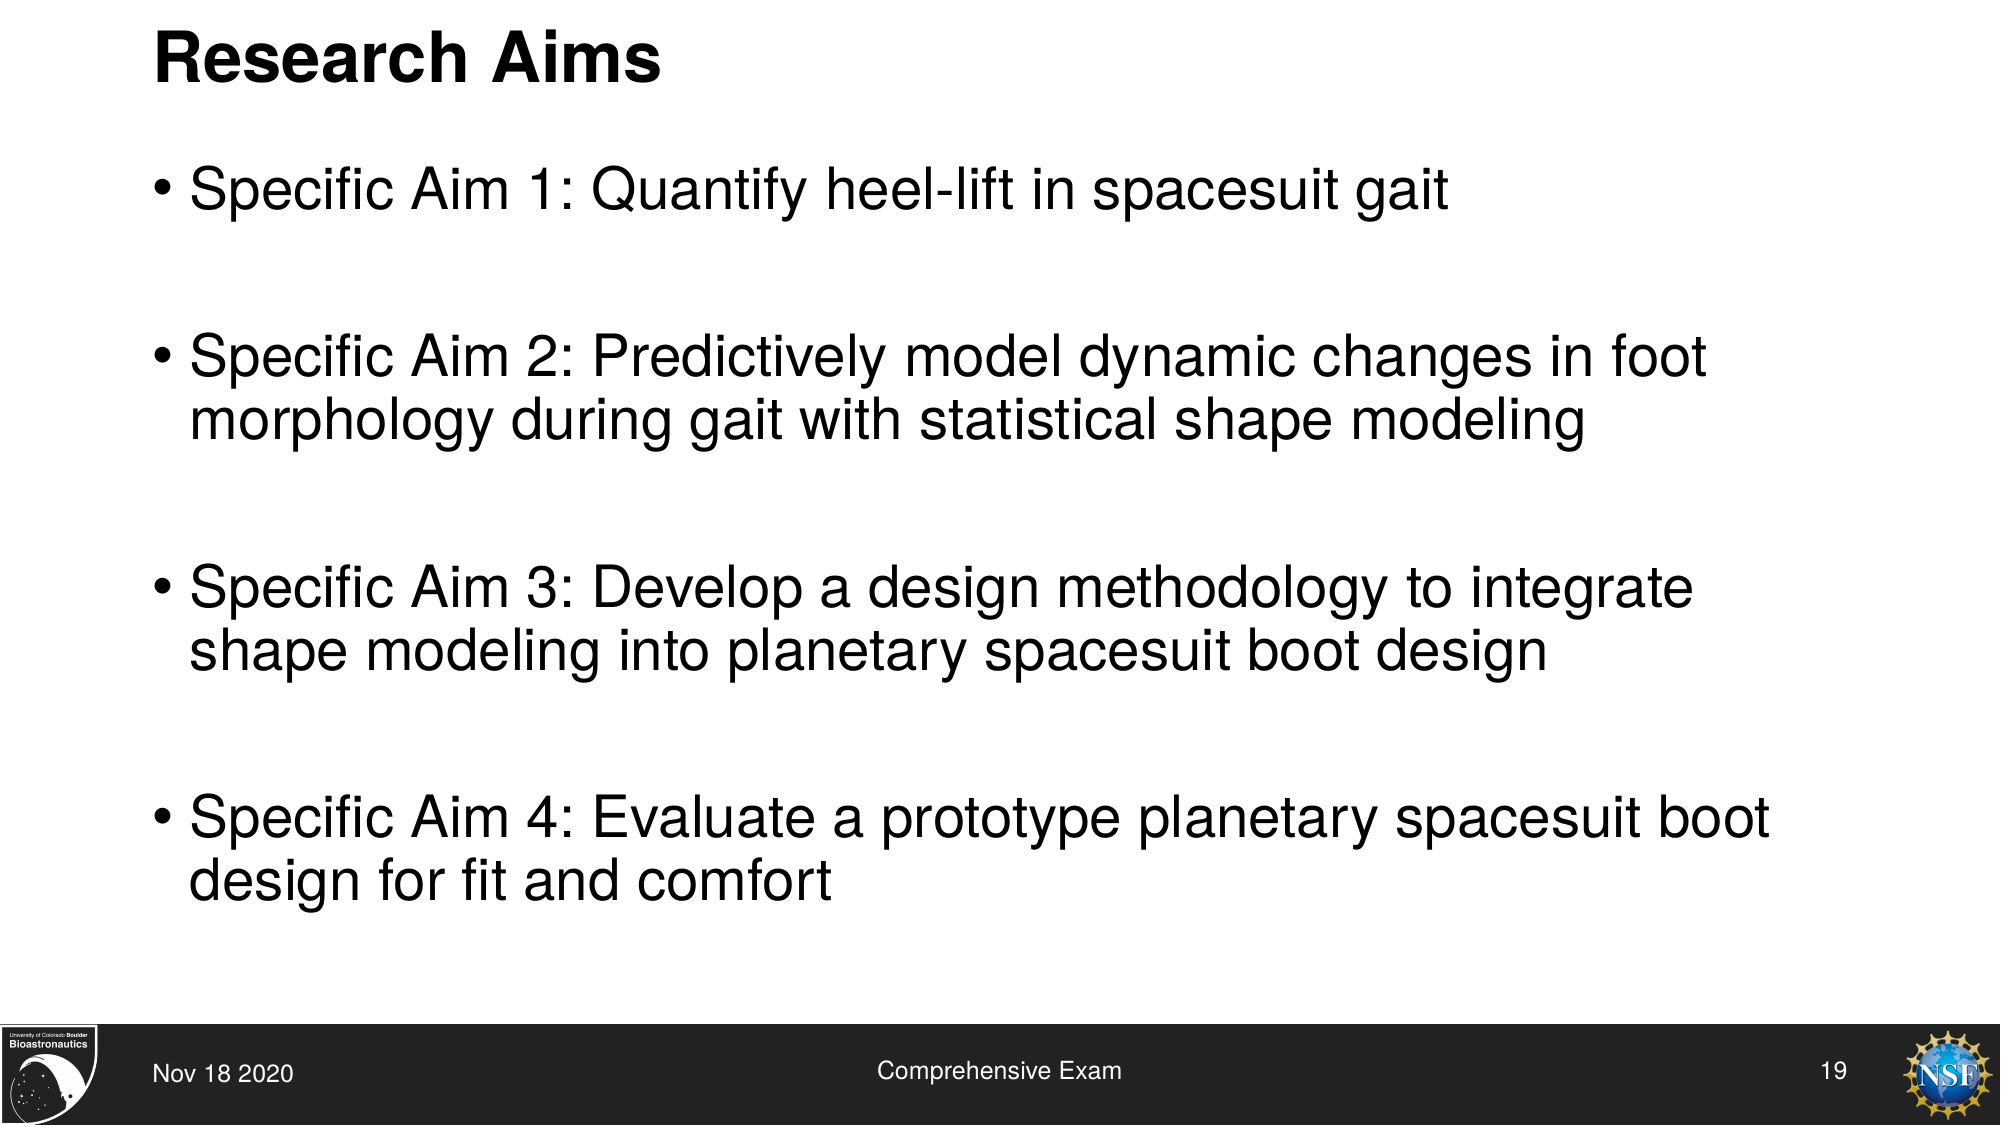

# Research Aims
Specific Aim 1: Quantify heel-lift in spacesuit gait

Specific Aim 2: Predictively model dynamic changes in foot morphology during gait with statistical shape modeling

Specific Aim 3: Develop a design methodology to integrate shape modeling into planetary spacesuit boot design

Specific Aim 4: Evaluate a prototype planetary spacesuit boot design for fit and comfort
Nov 18 2020
Comprehensive Exam
19